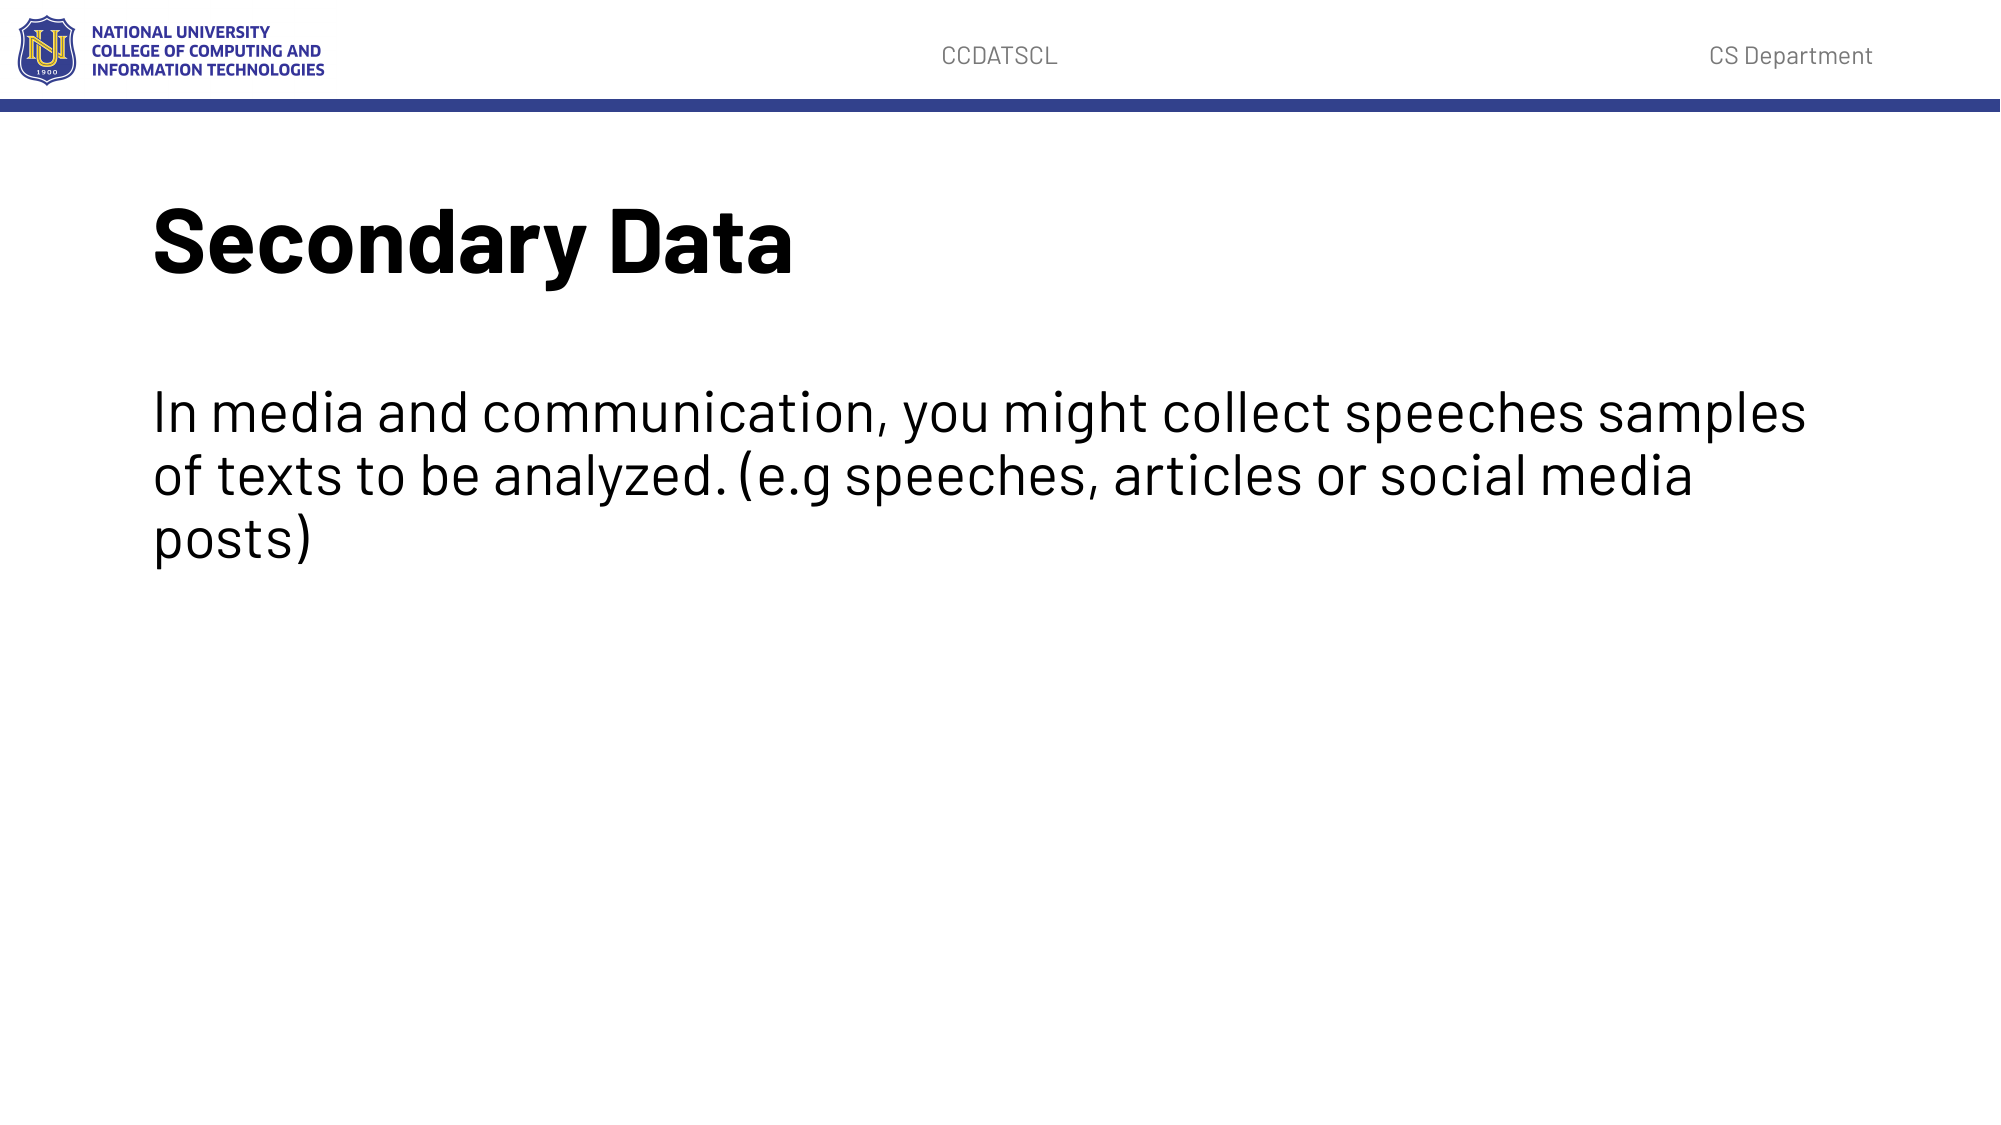

# Secondary Data
In media and communication, you might collect speeches samples of texts to be analyzed. (e.g speeches, articles or social media posts)